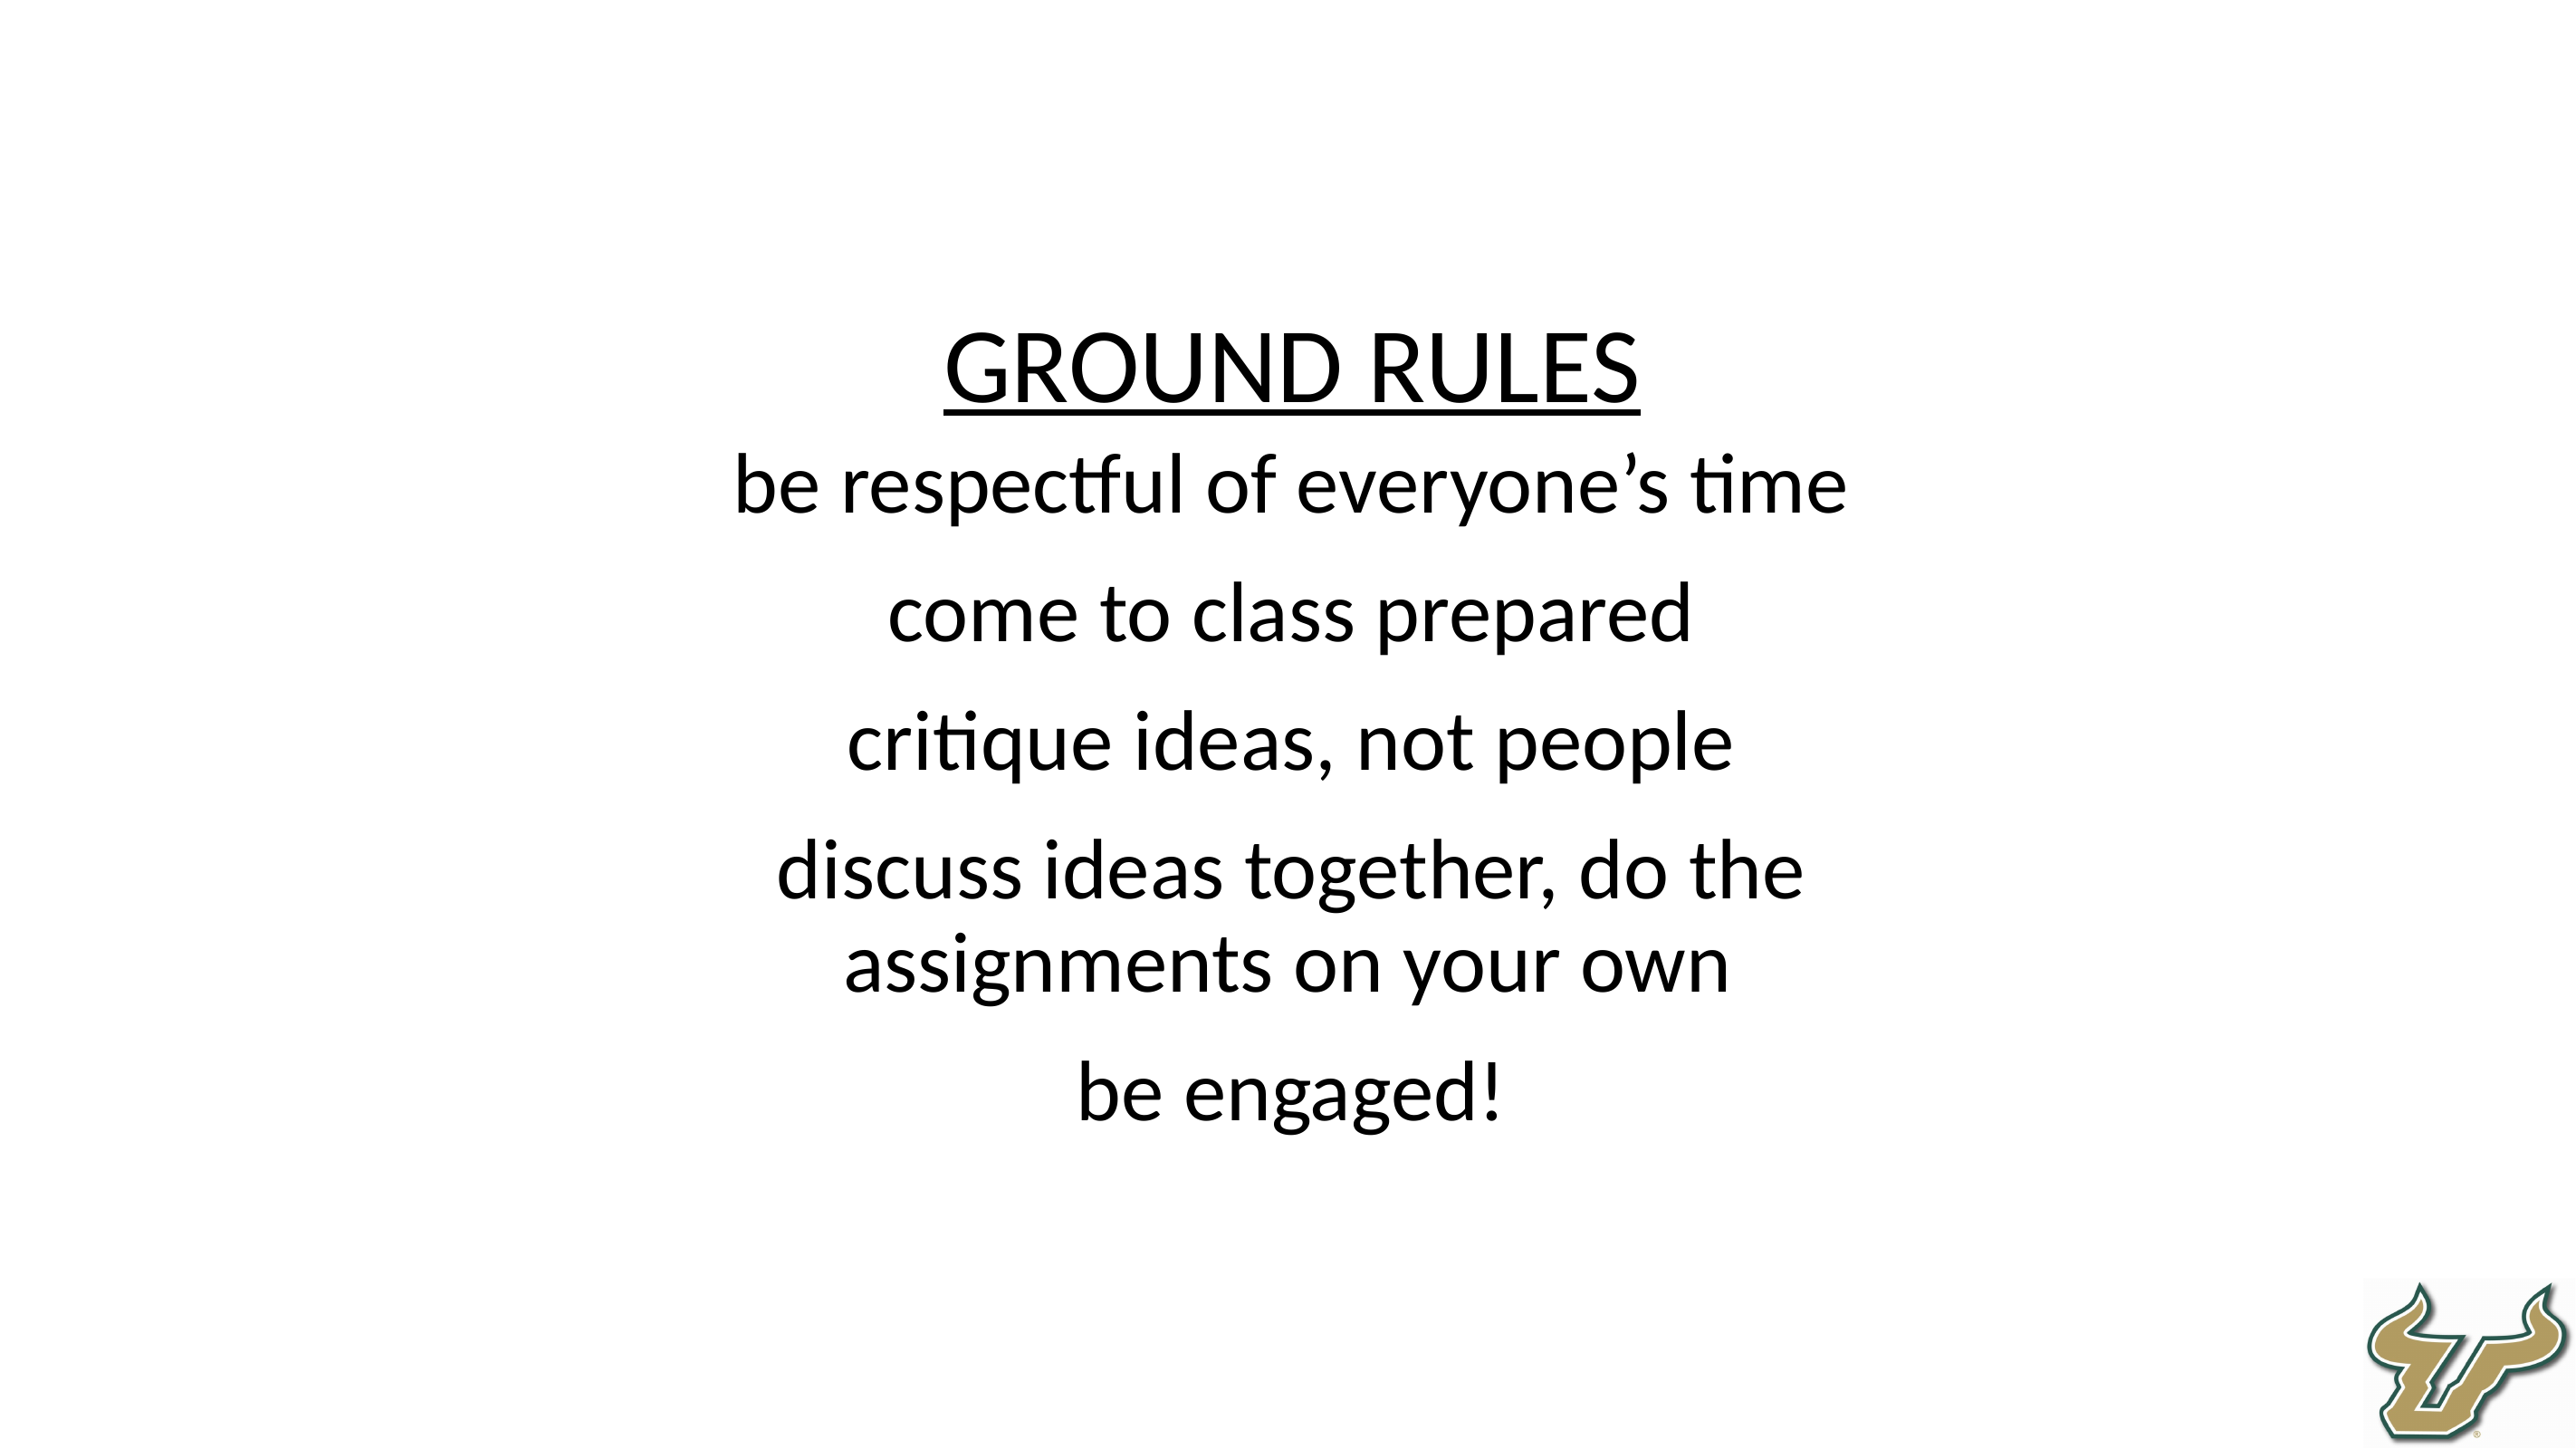

GROUND RULES
be respectful of everyone’s time
come to class prepared
critique ideas, not people
discuss ideas together, do the assignments on your own
be engaged!